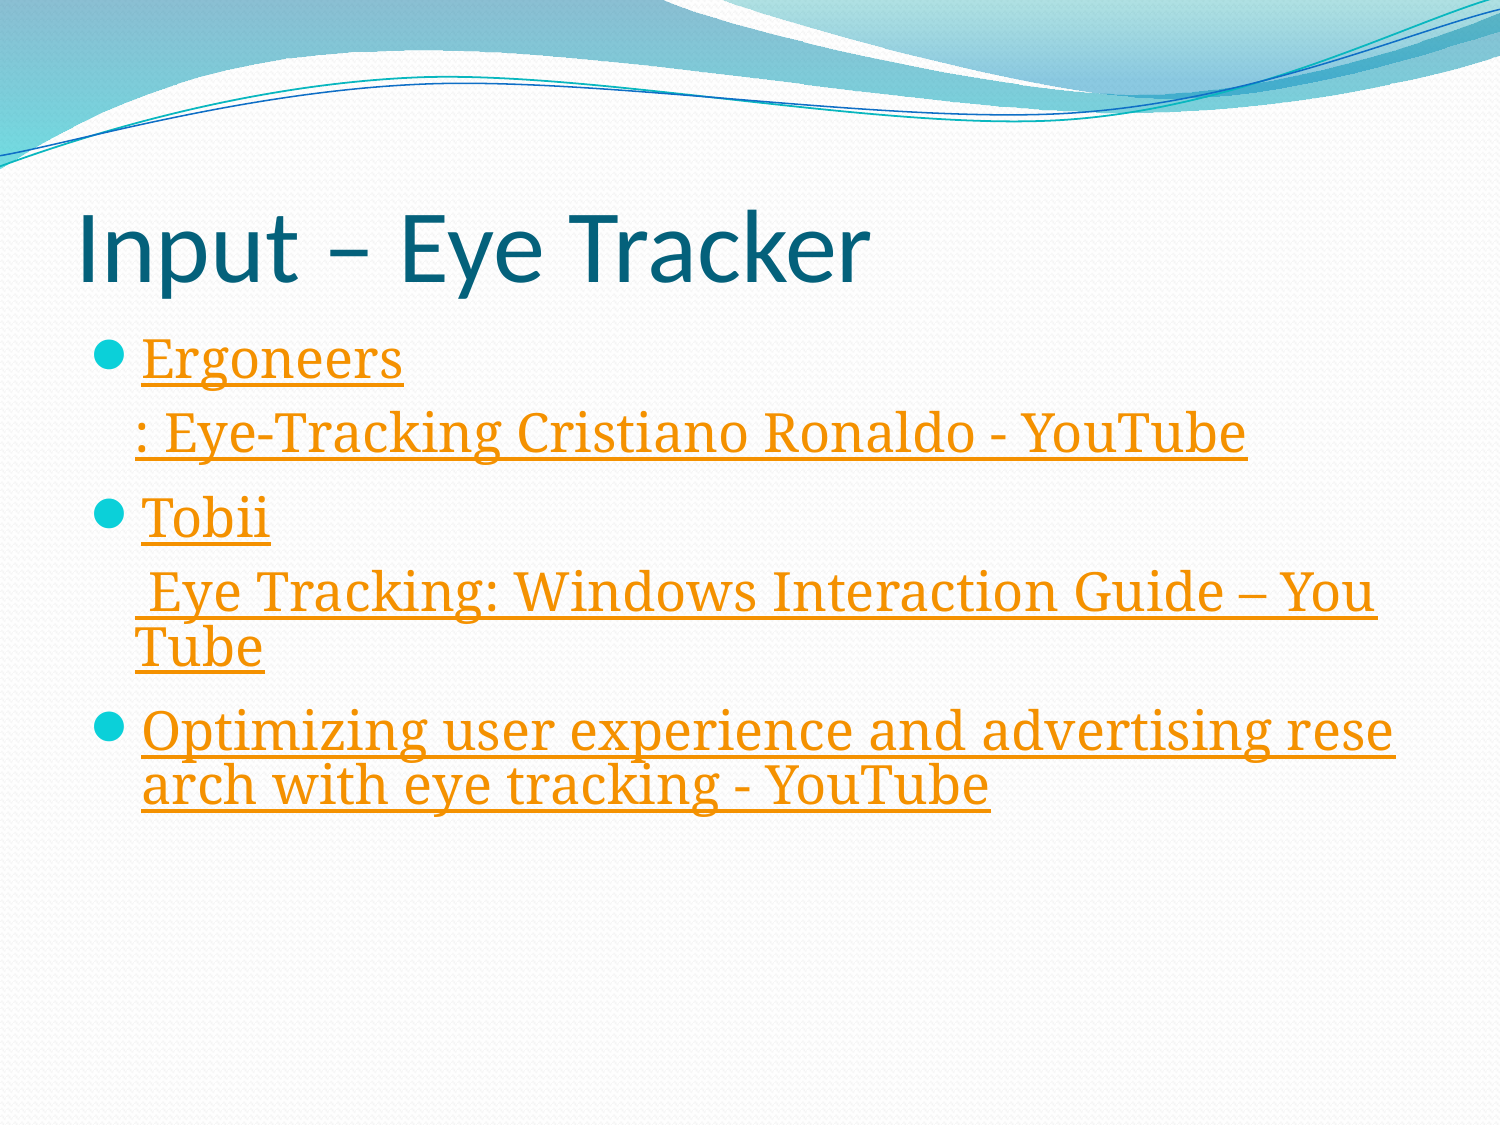

# Input – Eye Tracker
Ergoneers: Eye-Tracking Cristiano Ronaldo - YouTube
Tobii Eye Tracking: Windows Interaction Guide – YouTube
Optimizing user experience and advertising research with eye tracking - YouTube